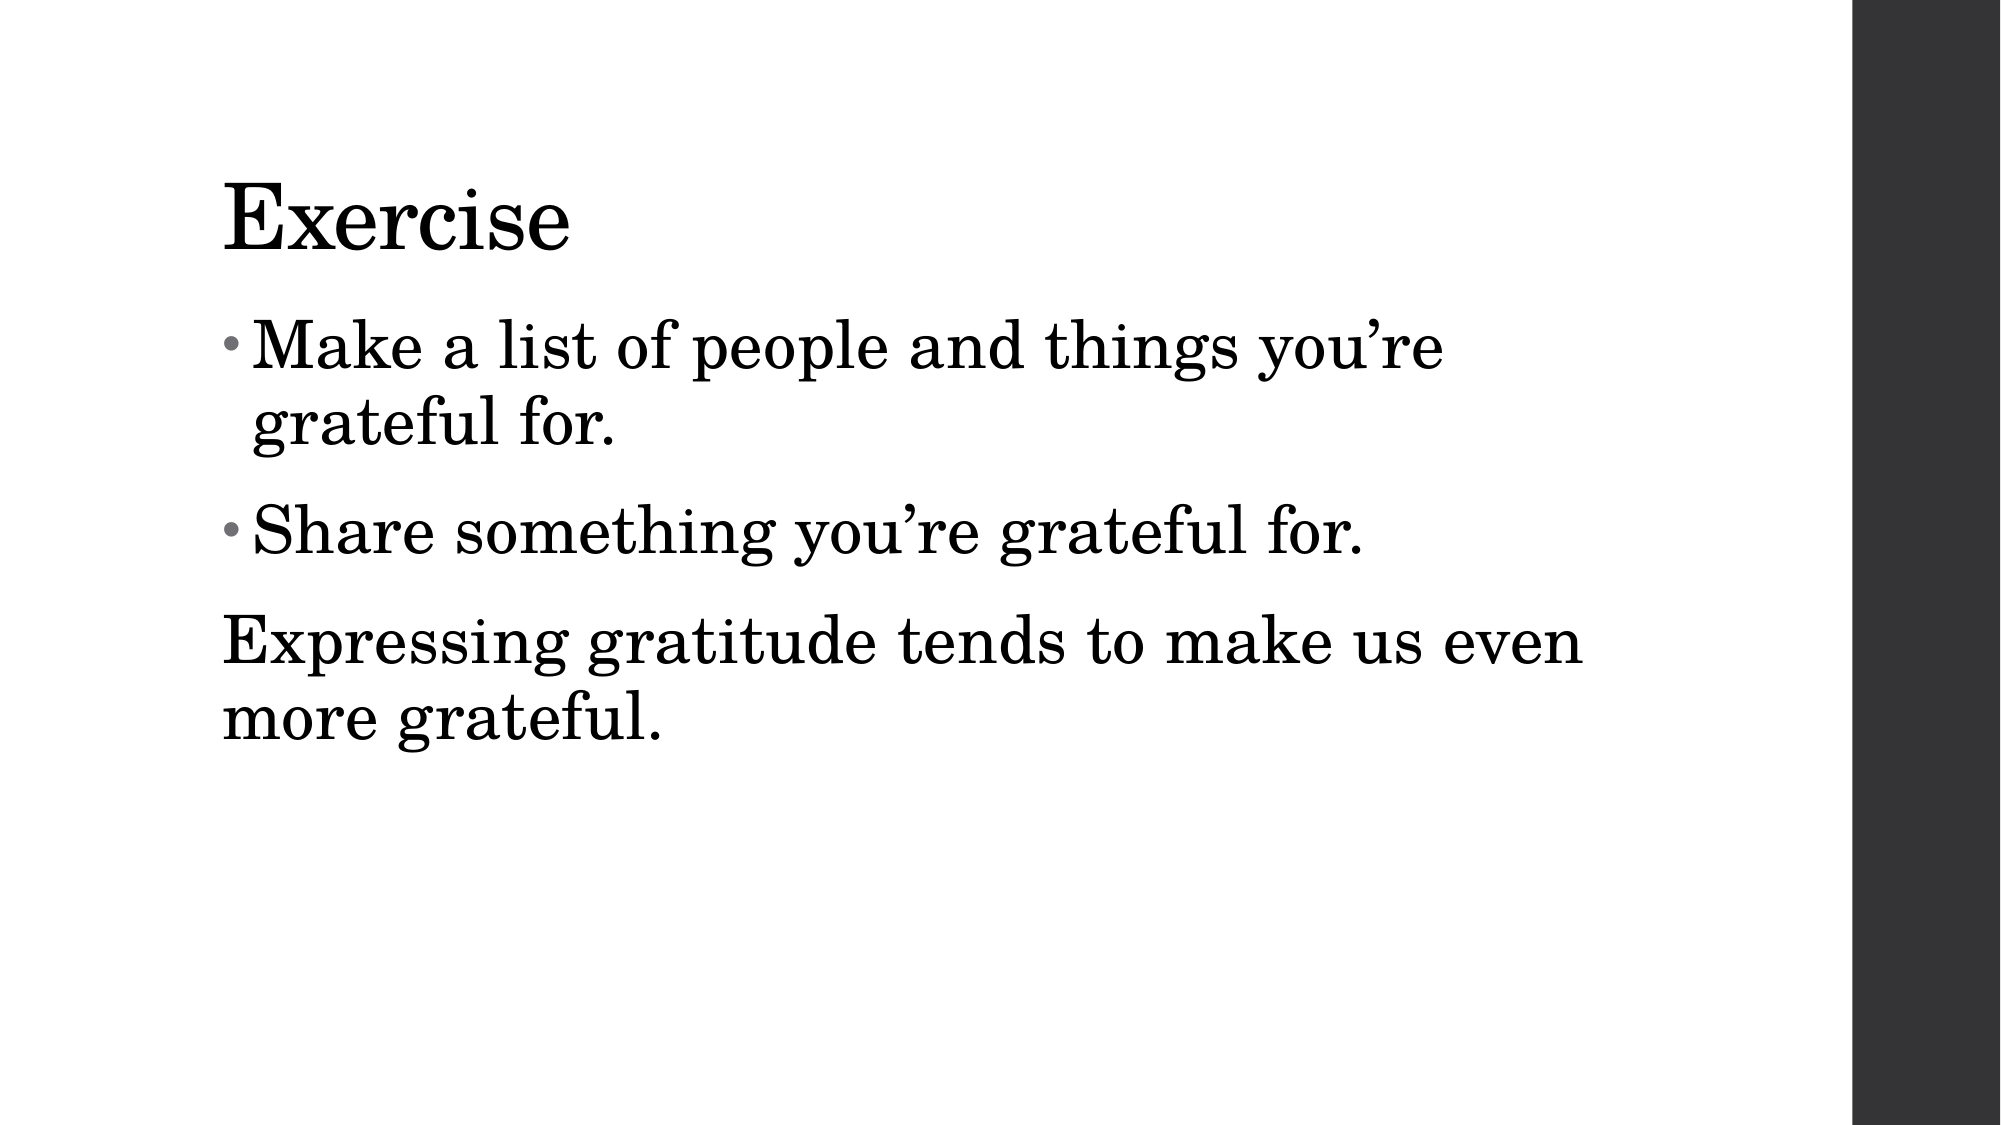

# Exercise
Make a list of people and things you’re grateful for.
Share something you’re grateful for.
Expressing gratitude tends to make us even more grateful.